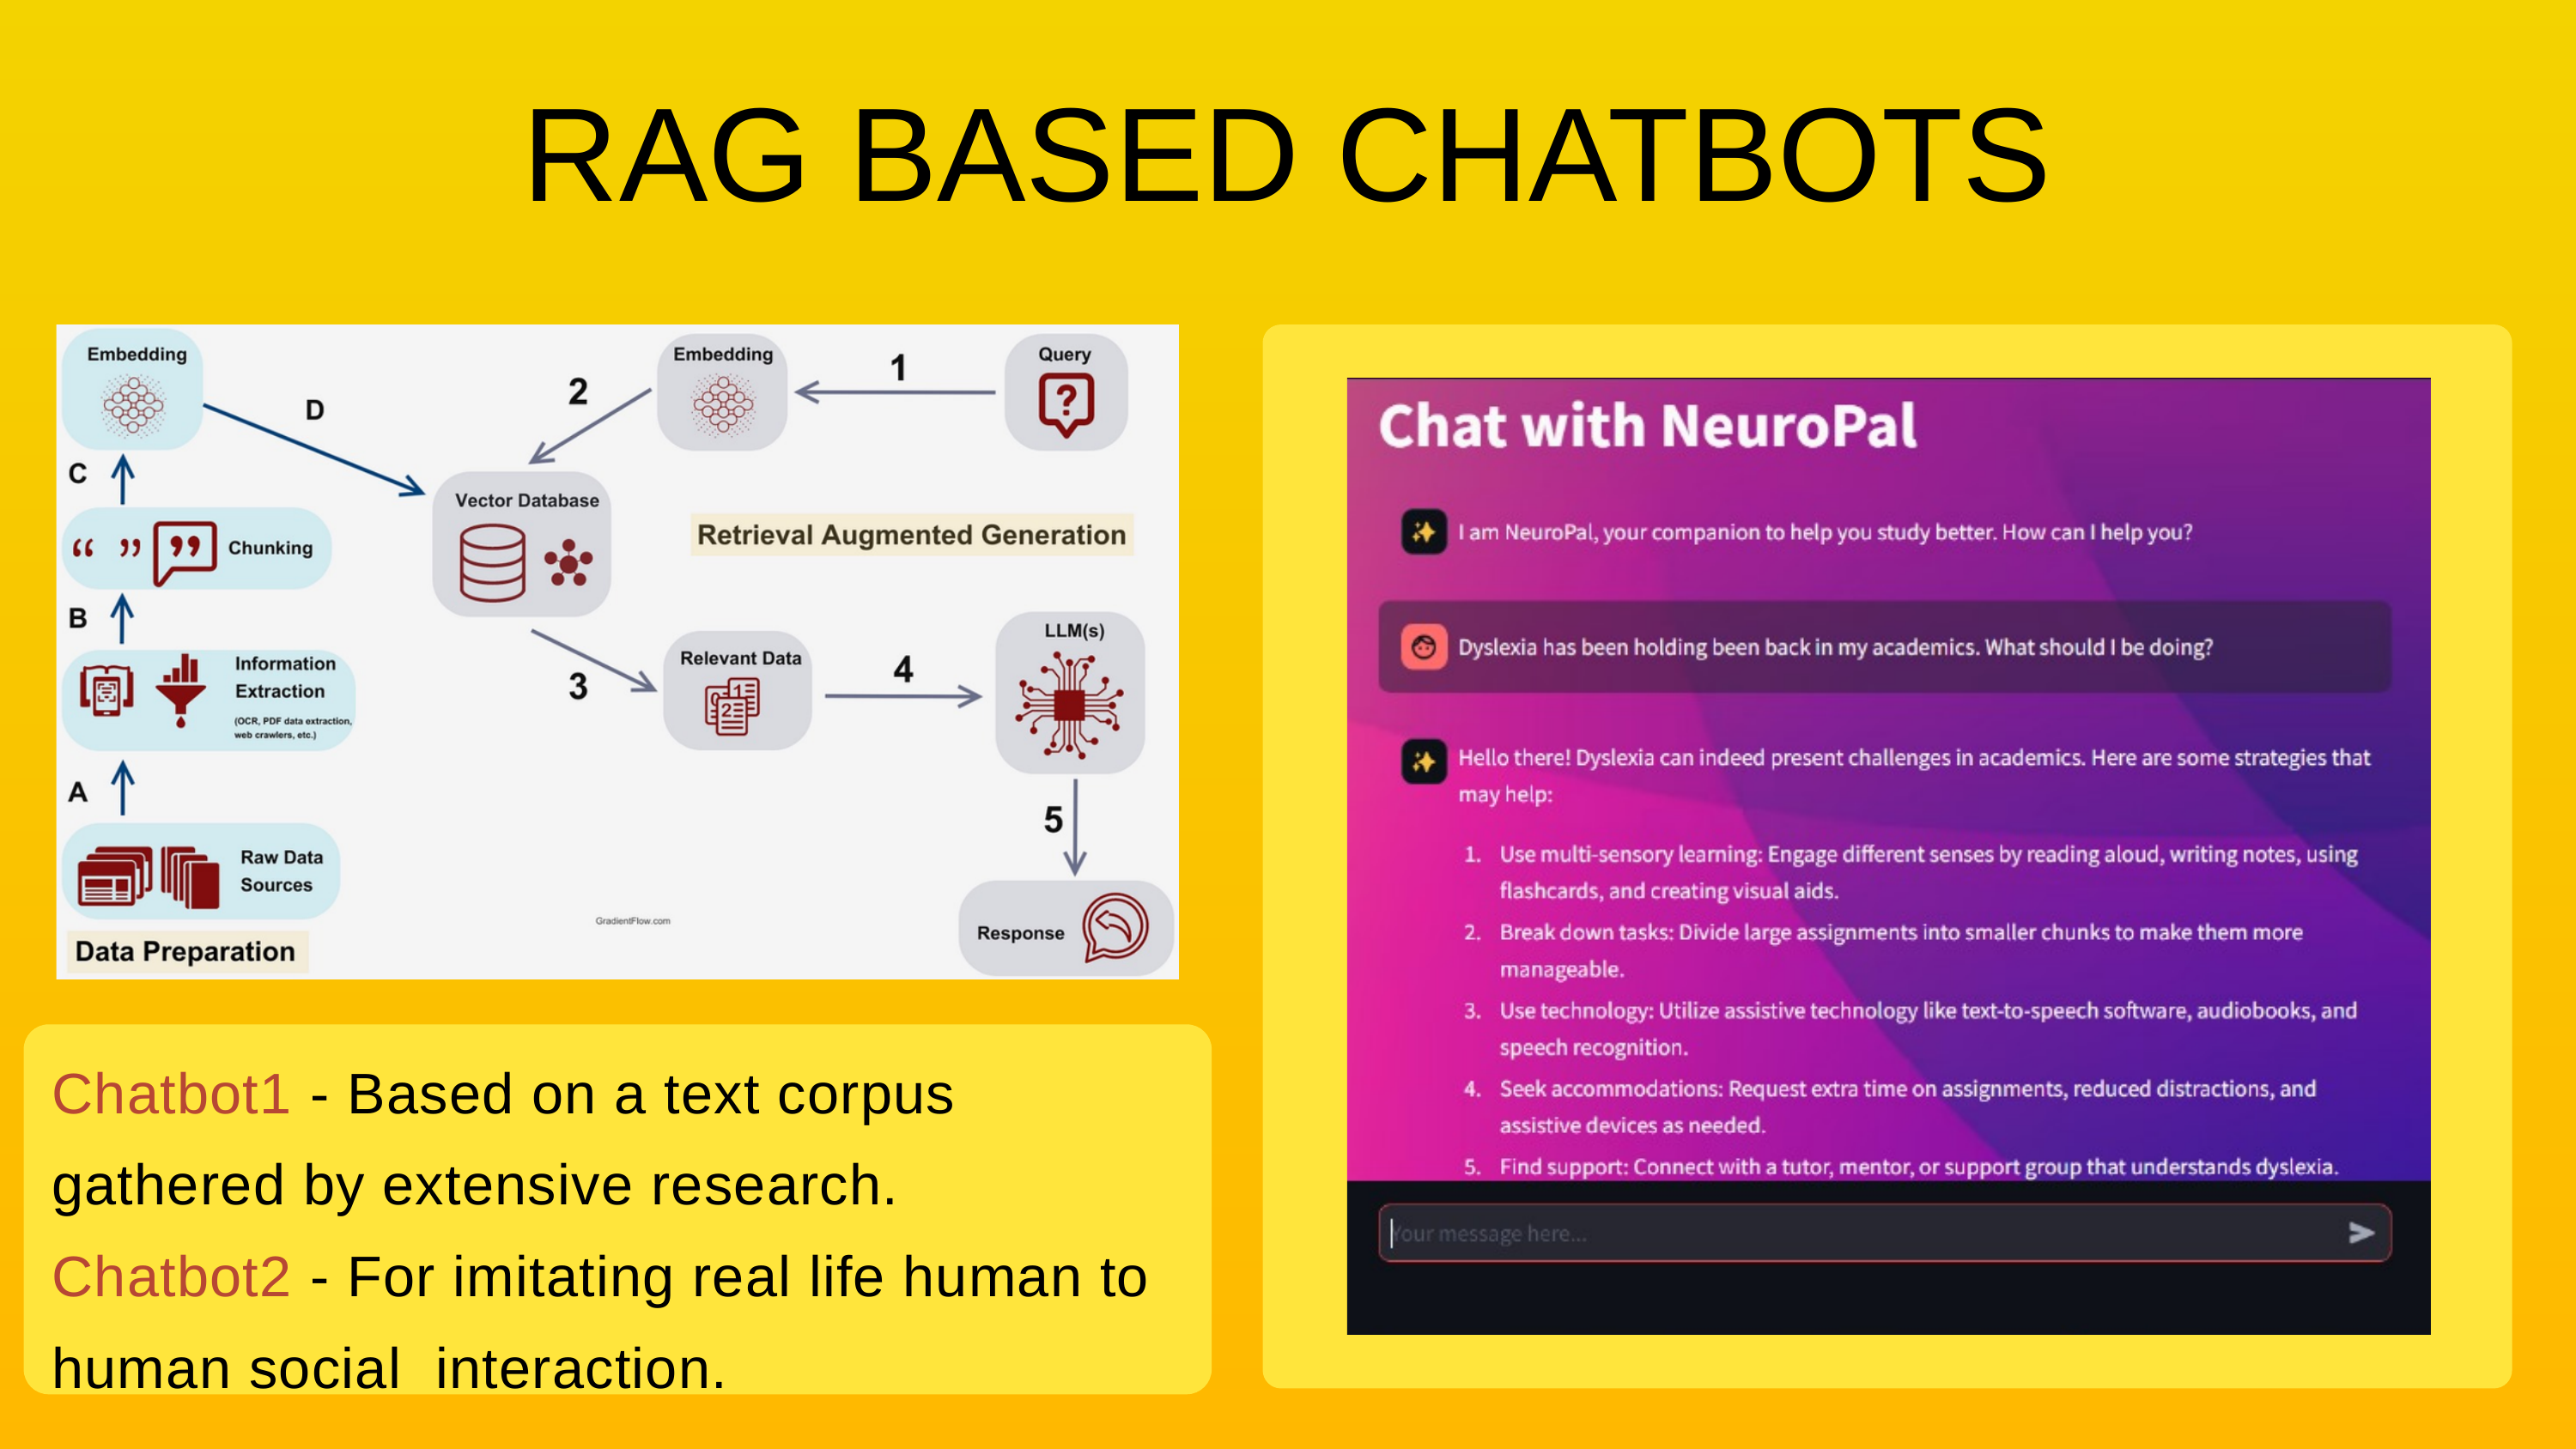

RAG BASED CHATBOTS

Chatbot1 - Based on a text corpus gathered by extensive research.
Chatbot2 - For imitating real life human to human social  interaction.